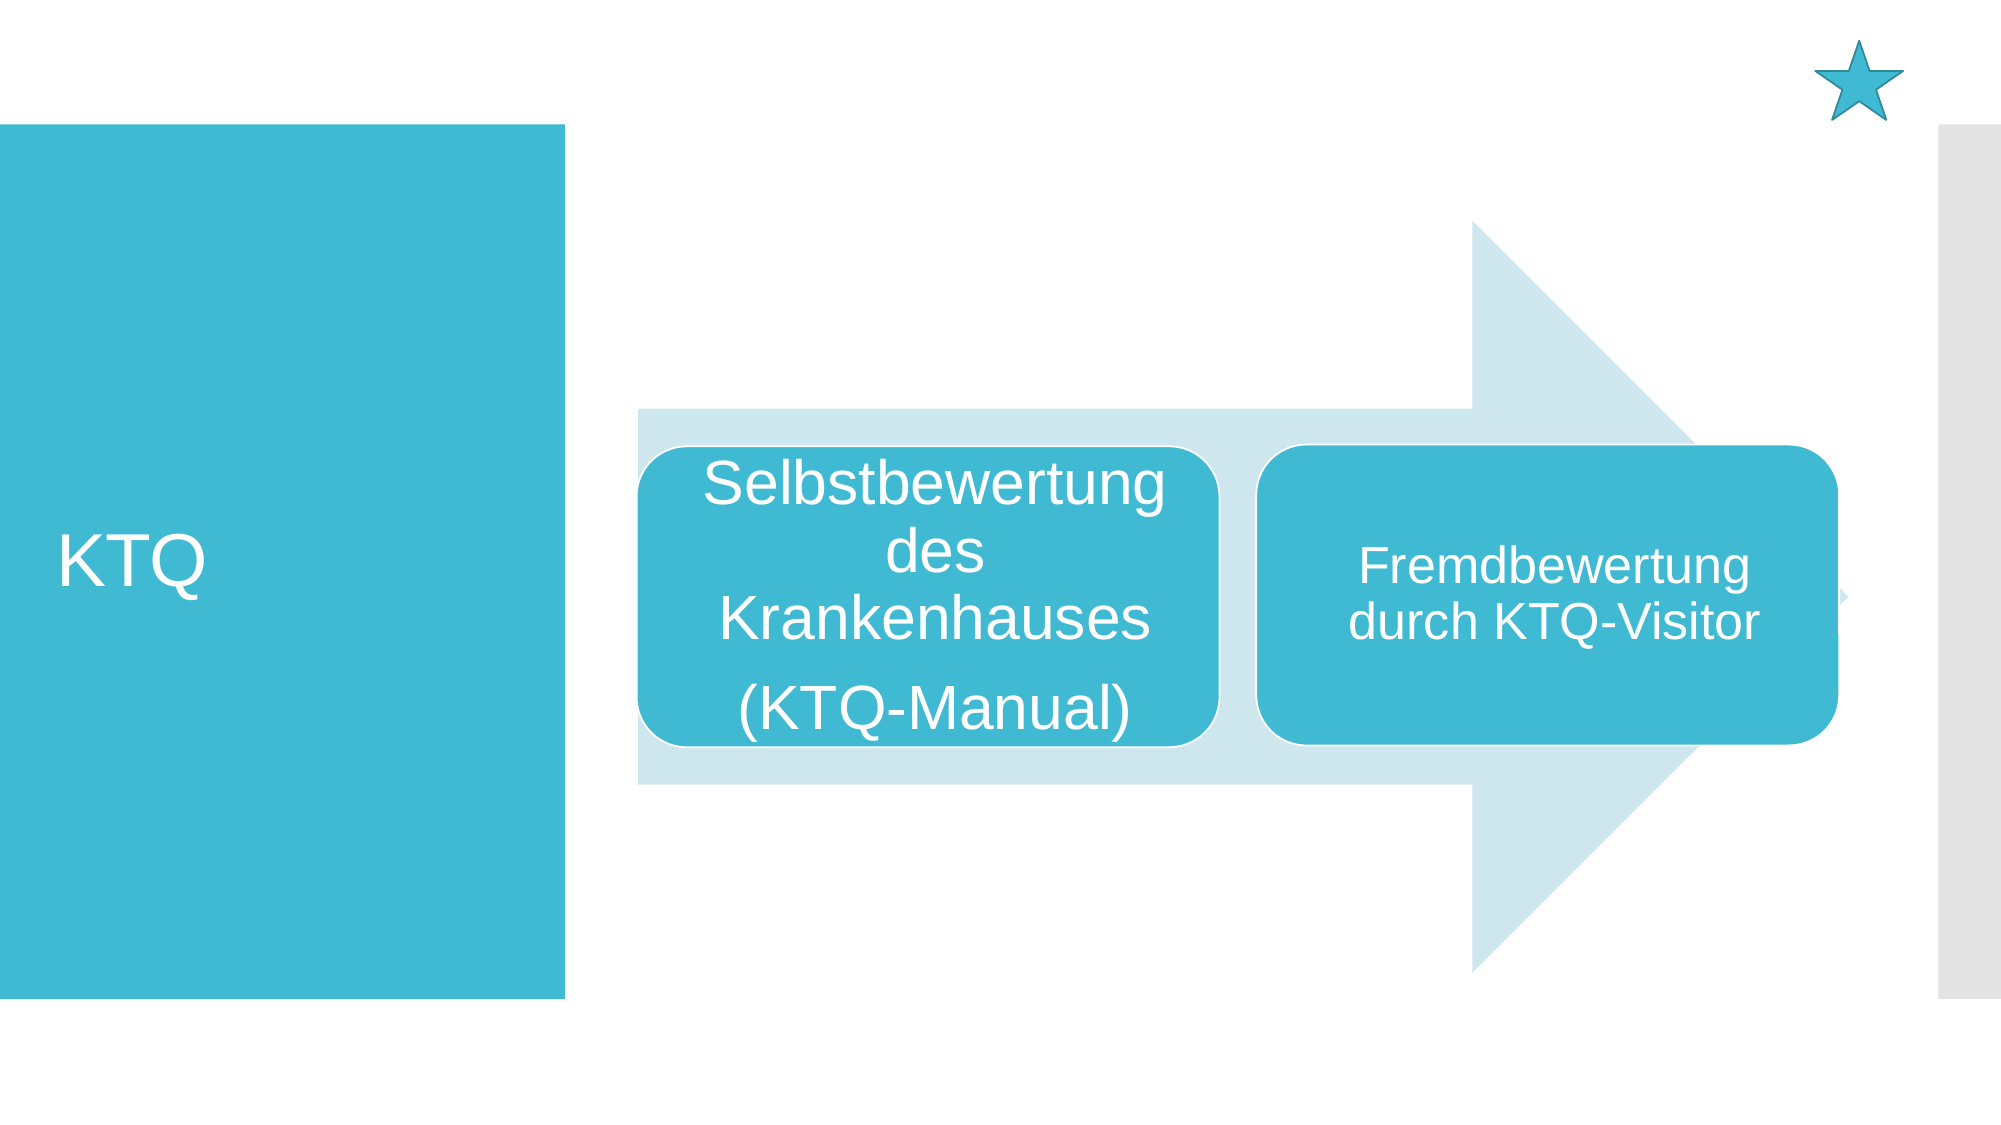

# KTQ
Selbstbewertung des Krankenhauses
(KTQ-Manual)
Fremdbewertung durch KTQ-Visitor